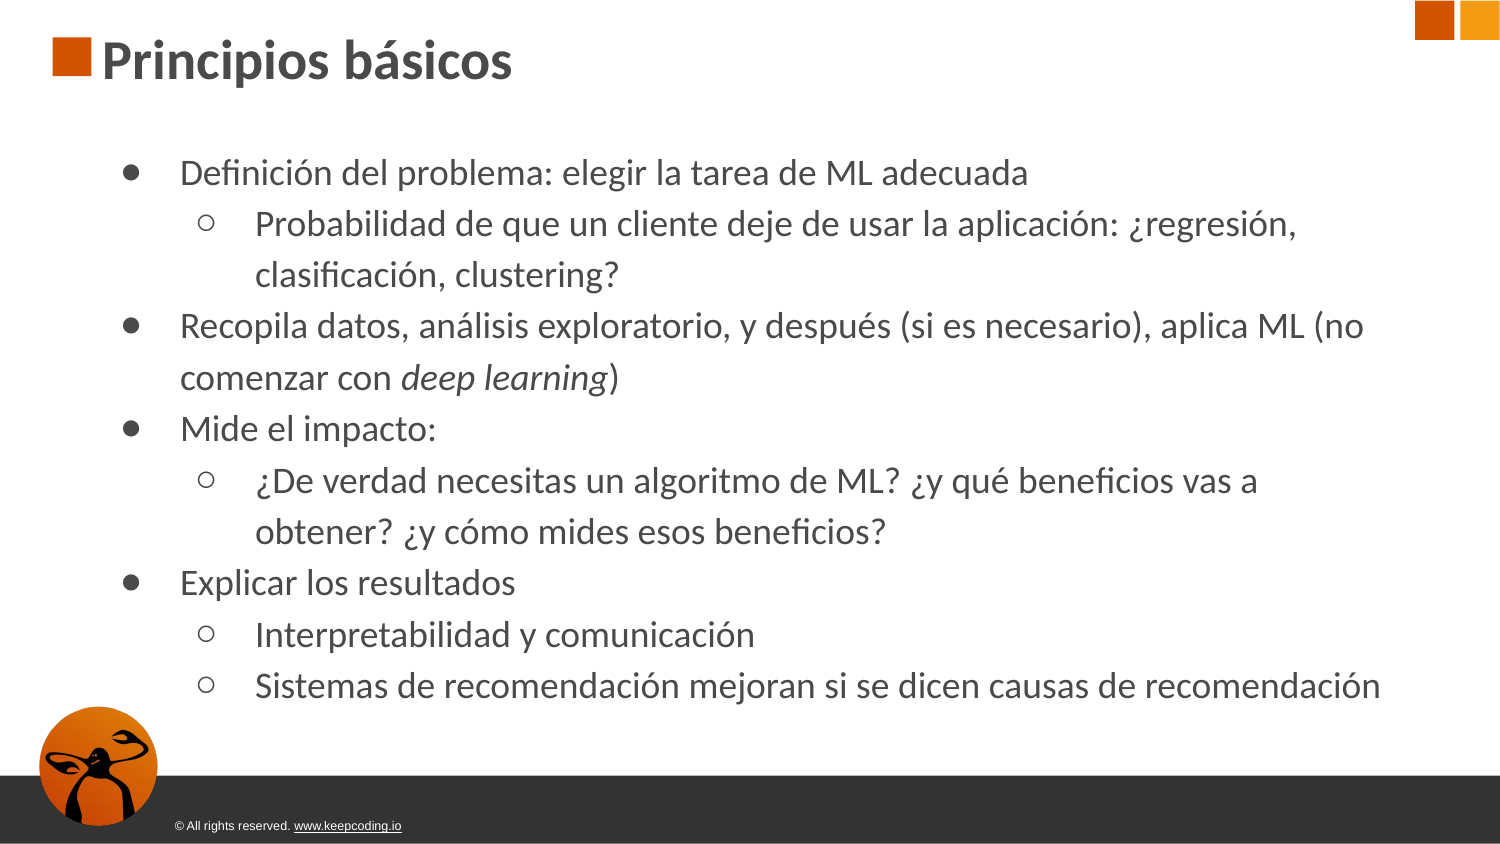

# Principios básicos
Deﬁnición del problema: elegir la tarea de ML adecuada
Probabilidad de que un cliente deje de usar la aplicación: ¿regresión,  clasificación, clustering?
Recopila datos, análisis exploratorio, y después (si es necesario), aplica ML (no  comenzar con deep learning)
Mide el impacto:
¿De verdad necesitas un algoritmo de ML? ¿y qué beneﬁcios vas a  obtener? ¿y cómo mides esos beneﬁcios?
Explicar los resultados
Interpretabilidad y comunicación
Sistemas de recomendación mejoran si se dicen causas de recomendación
© All rights reserved. www.keepcoding.io